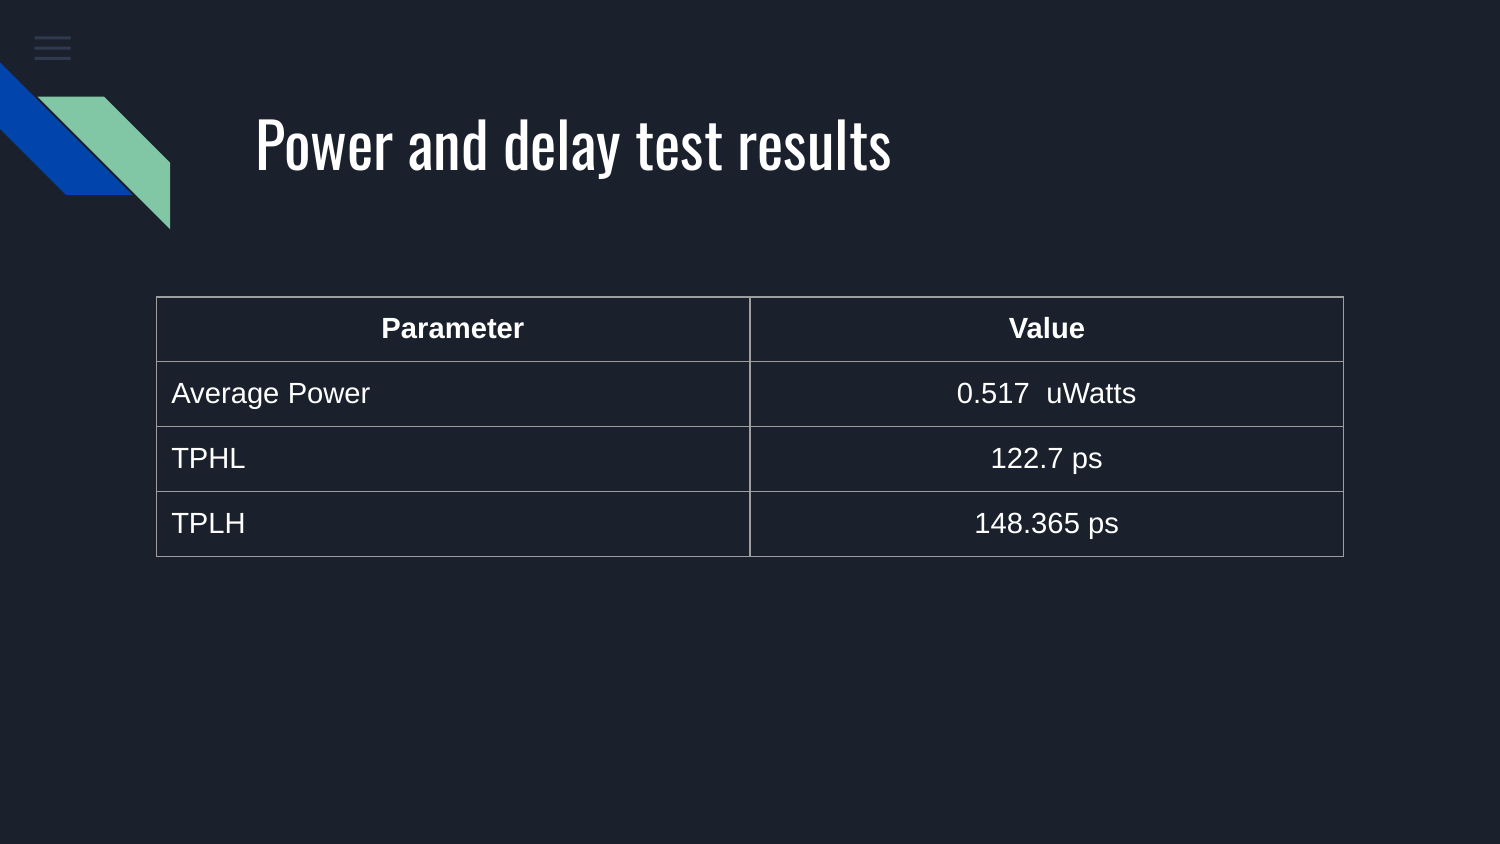

Power and delay test results

| Parameter | Value |
| --- | --- |
| Average Power | 0.517 uWatts |
| TPHL | 122.7 ps |
| TPLH | 148.365 ps |